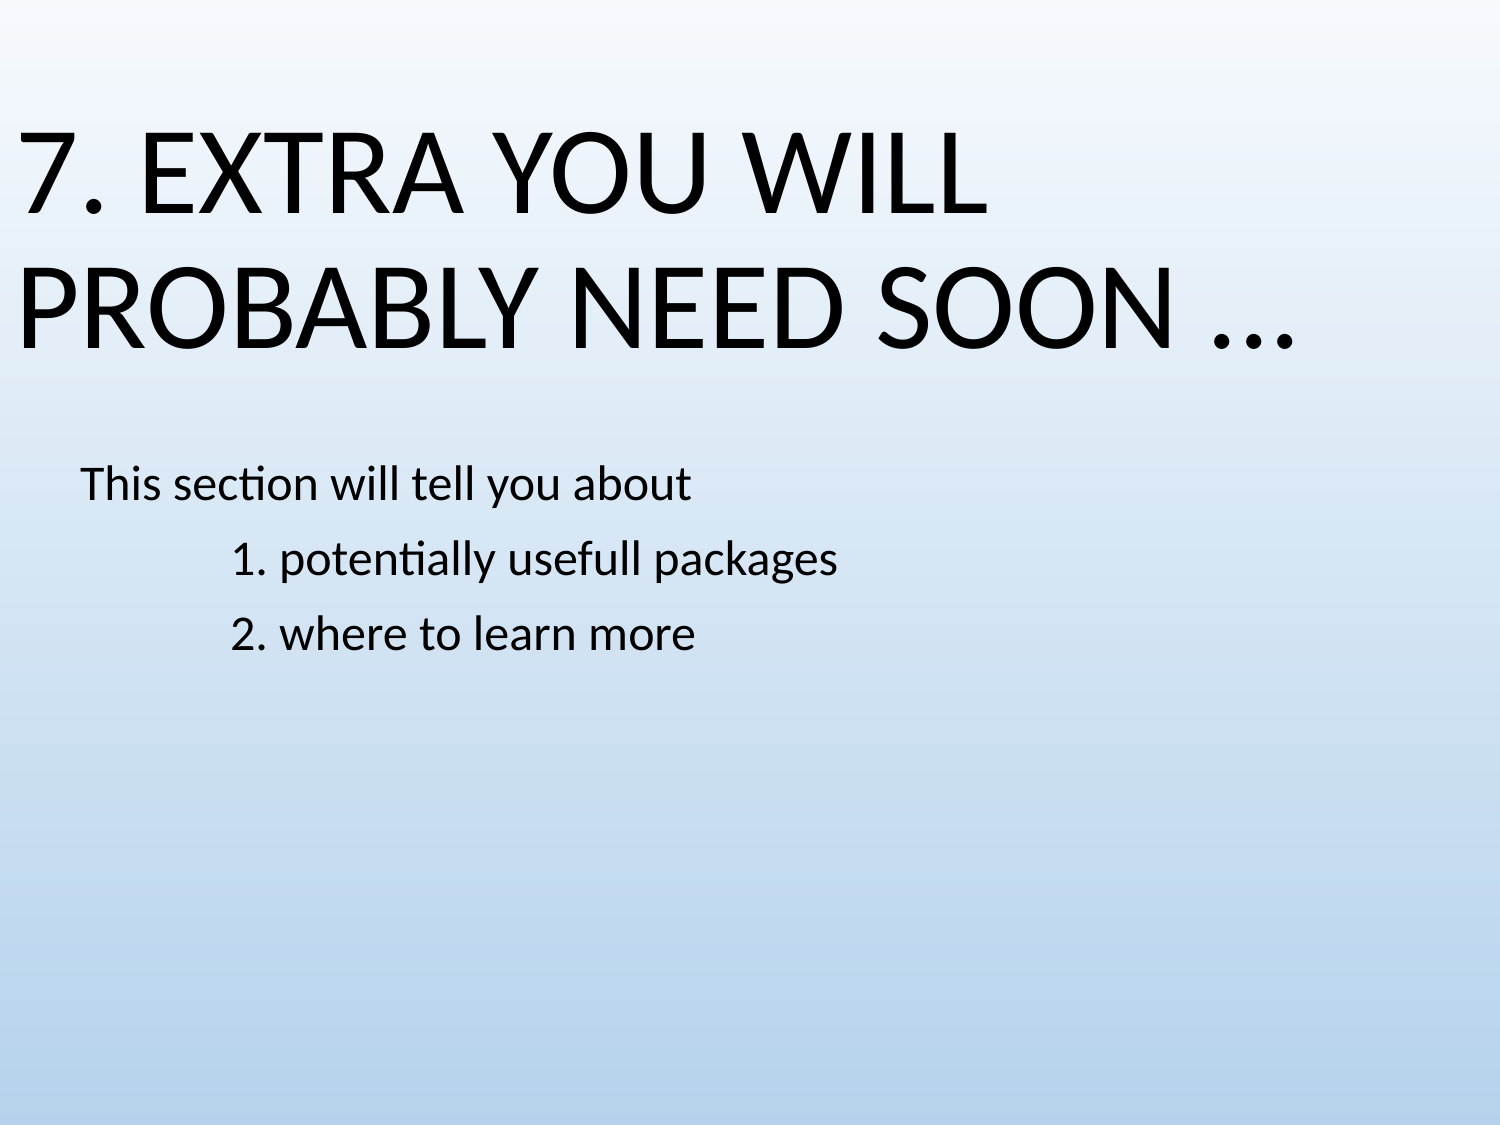

# 7. EXTRA YOU WILL PROBABLY NEED SOON ...
This section will tell you about
	1. potentially usefull packages
	2. where to learn more